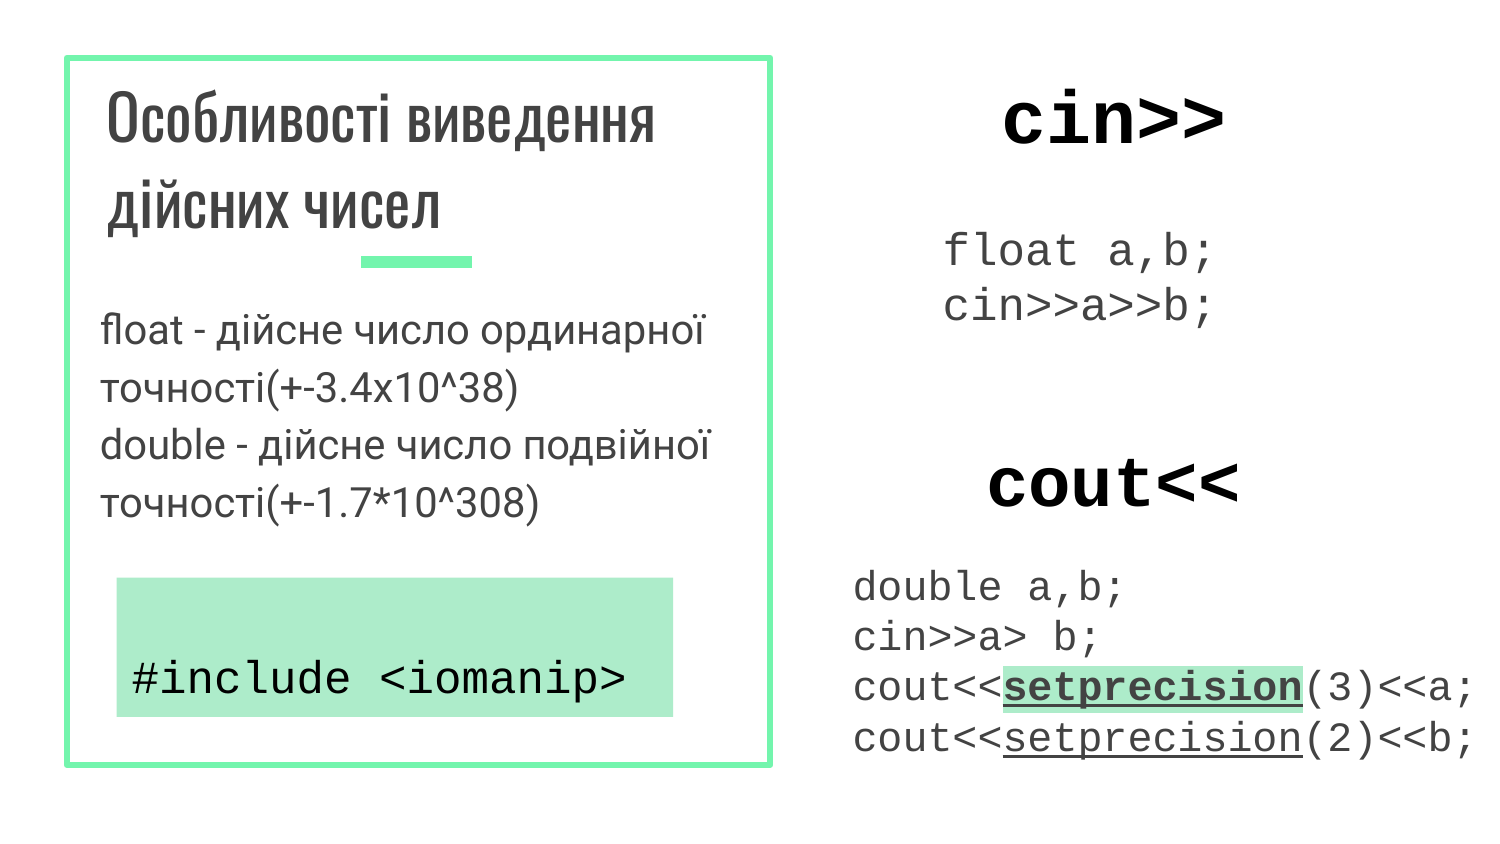

cin>>
Особливості виведення дійсних чисел
float a,b;
cin>>a>>b;
float - дійсне число ординарної точності(+-3.4x10^38)
double - дійсне число подвійної точності(+-1.7*10^308)
cout<<
double a,b;
cin>>a> b;
cout<<setprecision(3)<<a;
cout<<setprecision(2)<<b;

#include <iomanip>